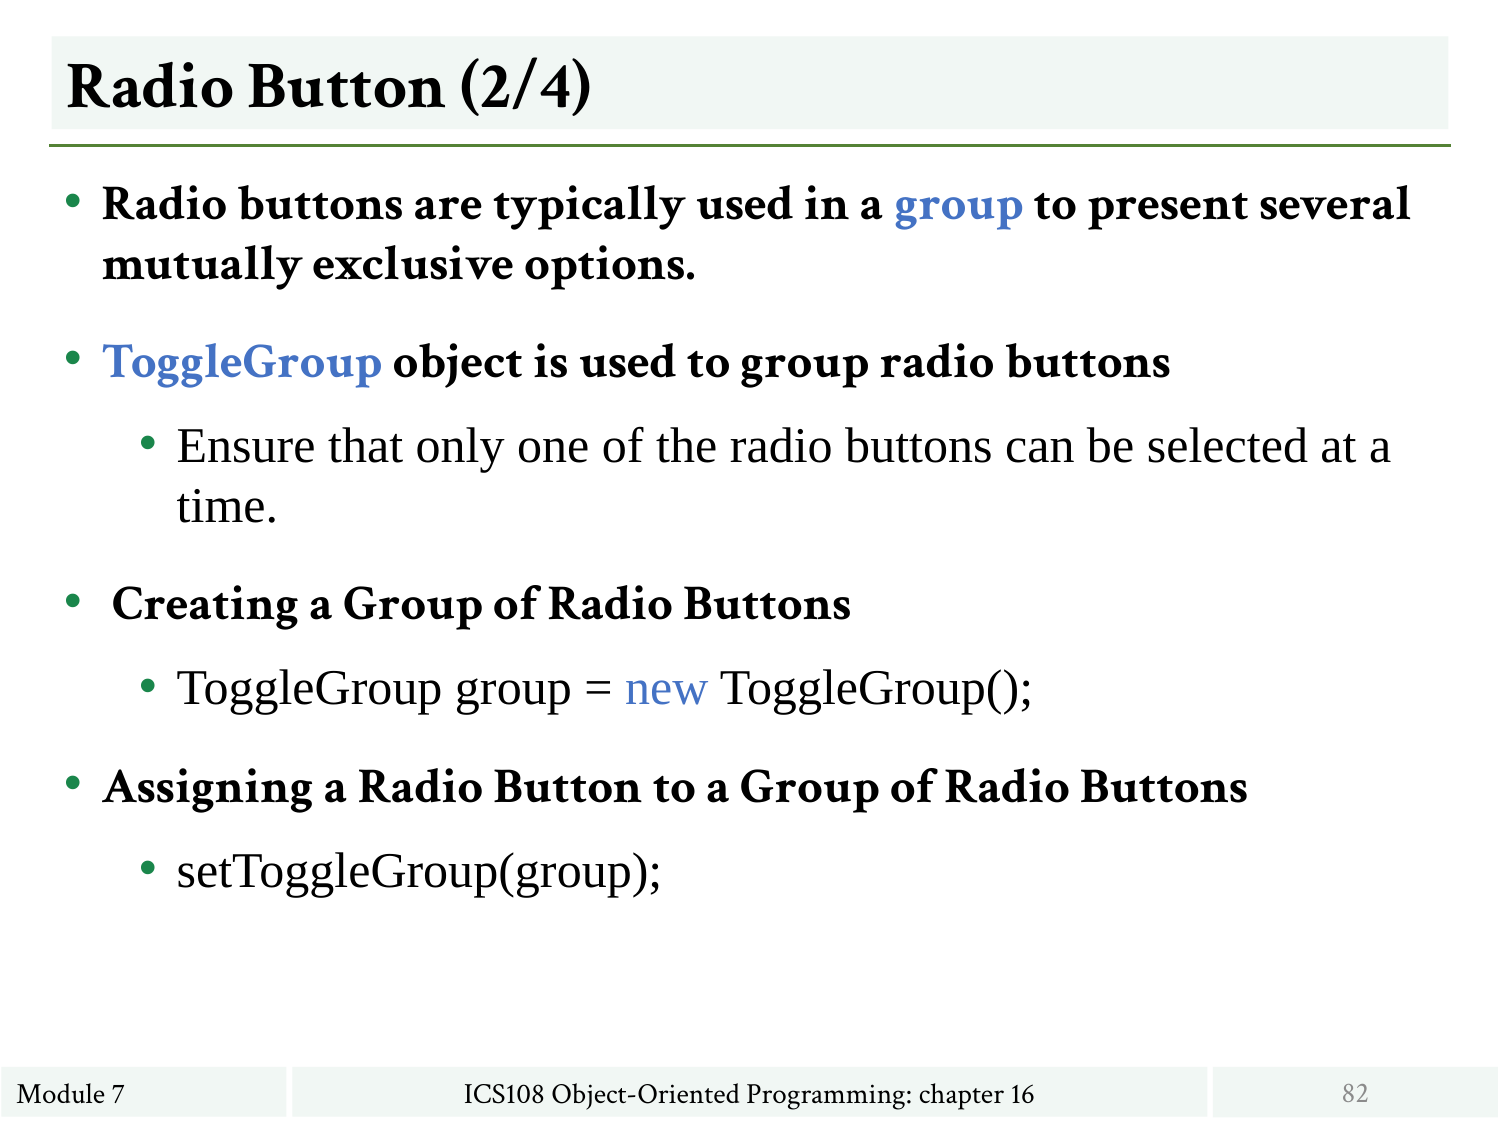

# Radio Button (2/4)
Radio buttons are typically used in a group to present several mutually exclusive options.
ToggleGroup object is used to group radio buttons
Ensure that only one of the radio buttons can be selected at a time.
 Creating a Group of Radio Buttons
ToggleGroup group = new ToggleGroup();
Assigning a Radio Button to a Group of Radio Buttons
setToggleGroup(group);
82